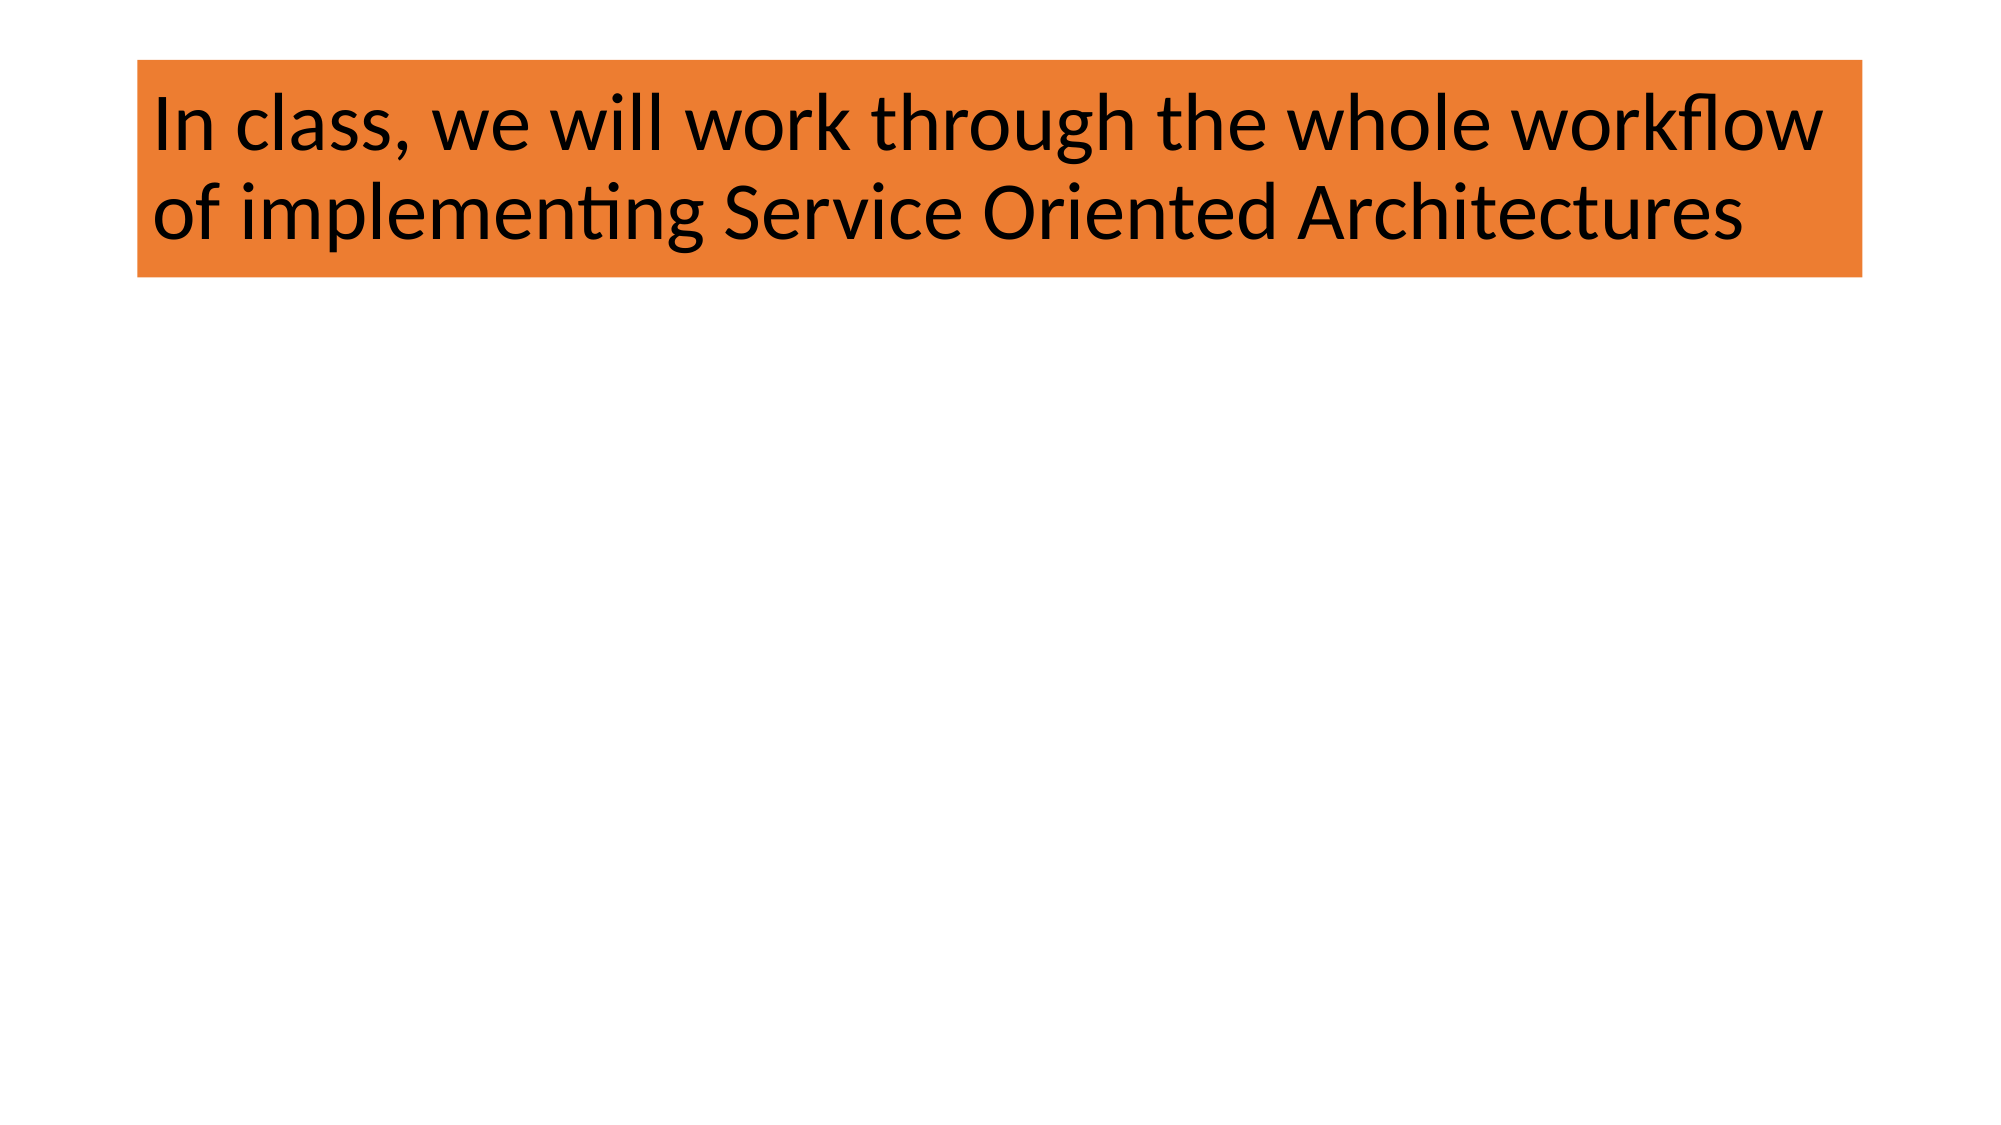

# In class, we will work through the whole workflow of implementing Service Oriented Architectures